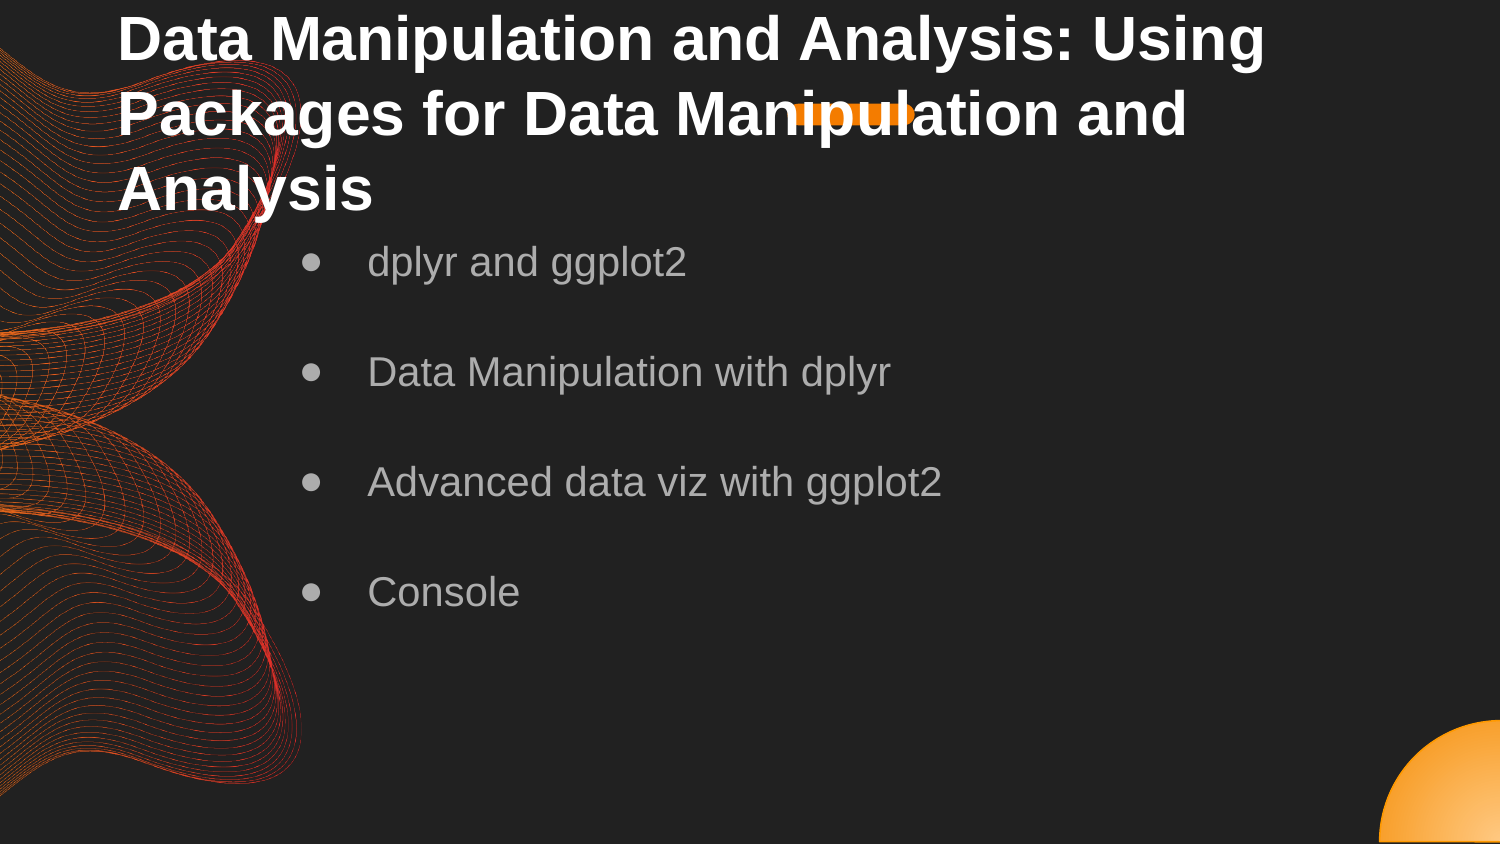

# Data Manipulation and Analysis: Using Packages for Data Manipulation and Analysis
dplyr and ggplot2

Data Manipulation with dplyr

Advanced data viz with ggplot2

Console